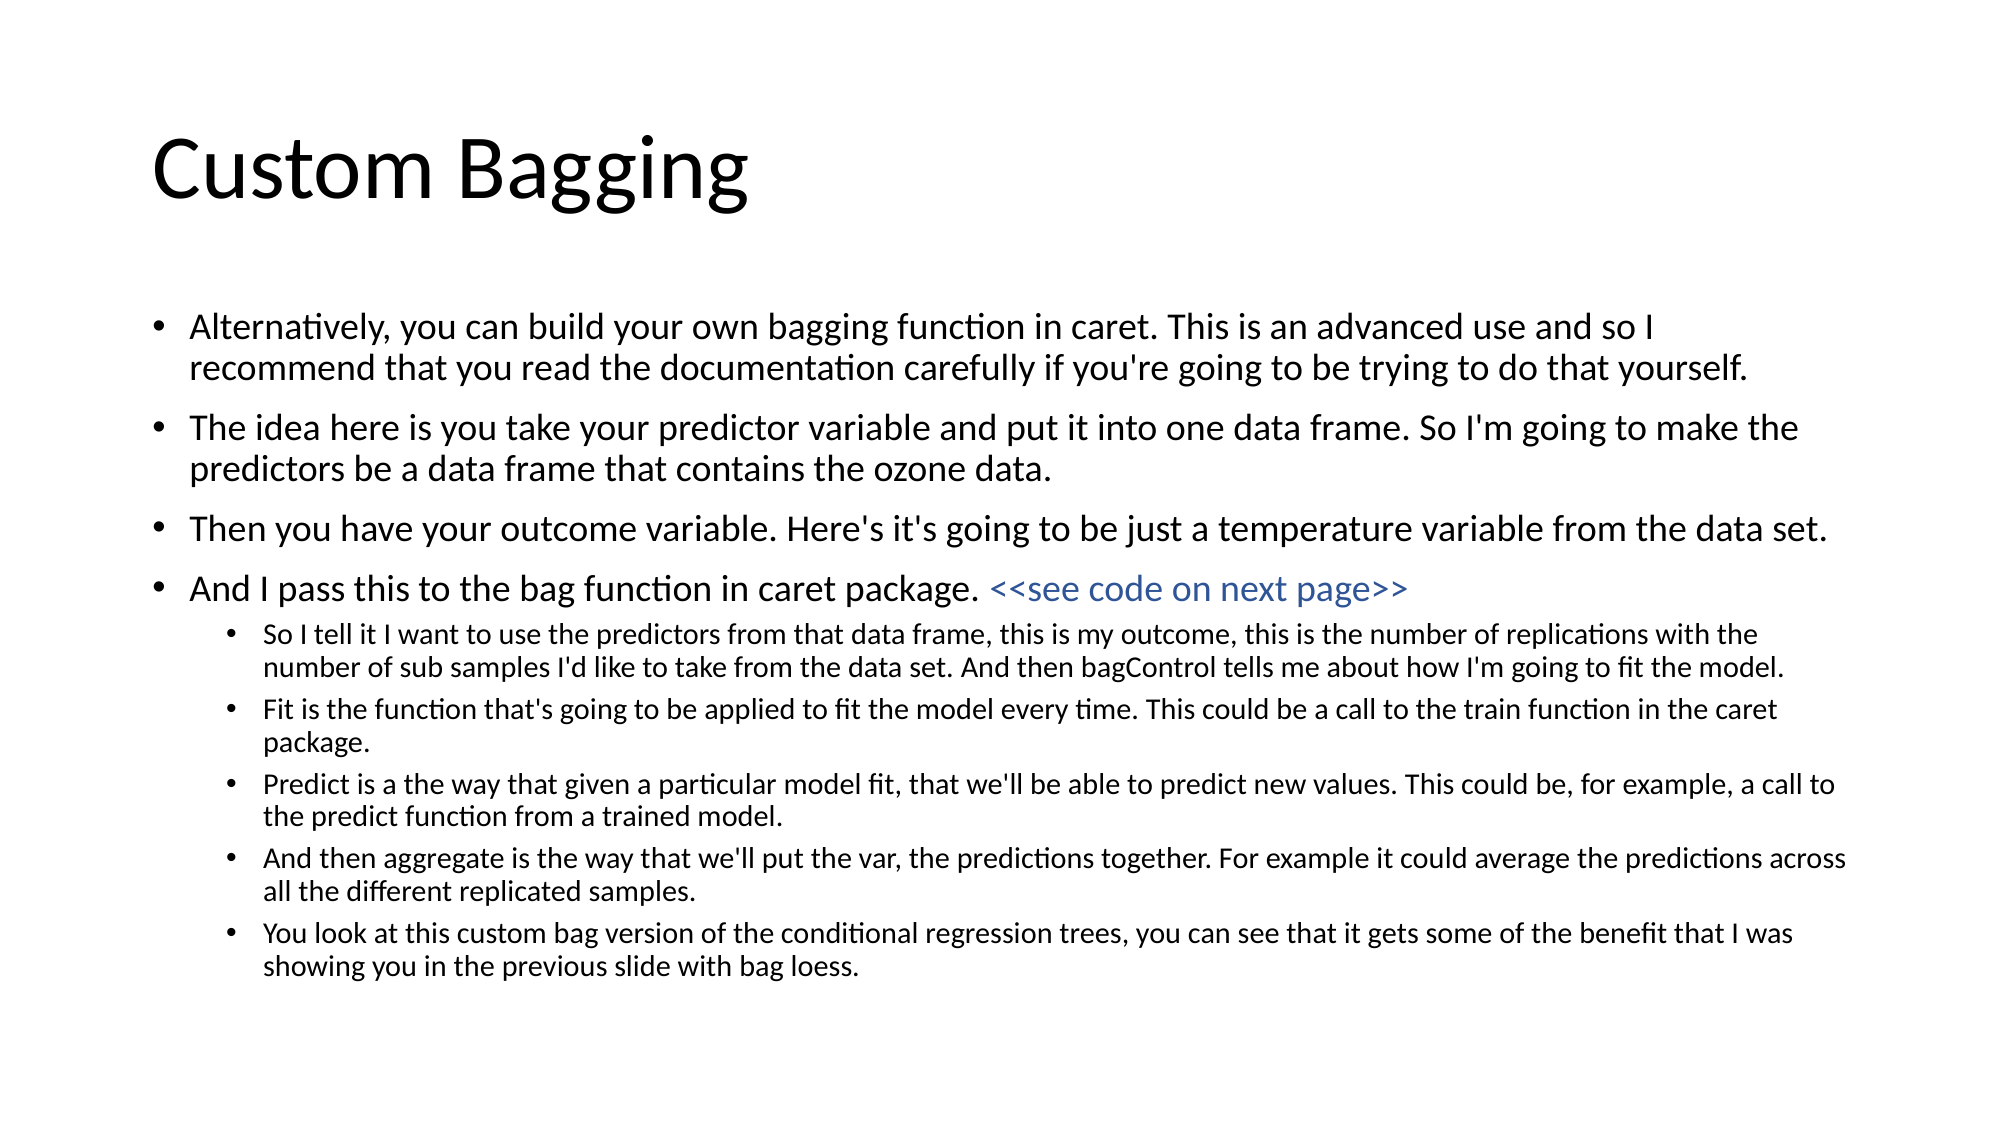

# Custom Bagging
Alternatively, you can build your own bagging function in caret. This is an advanced use and so I recommend that you read the documentation carefully if you're going to be trying to do that yourself.
The idea here is you take your predictor variable and put it into one data frame. So I'm going to make the predictors be a data frame that contains the ozone data.
Then you have your outcome variable. Here's it's going to be just a temperature variable from the data set.
And I pass this to the bag function in caret package. <<see code on next page>>
So I tell it I want to use the predictors from that data frame, this is my outcome, this is the number of replications with the number of sub samples I'd like to take from the data set. And then bagControl tells me about how I'm going to fit the model.
Fit is the function that's going to be applied to fit the model every time. This could be a call to the train function in the caret package.
Predict is a the way that given a particular model fit, that we'll be able to predict new values. This could be, for example, a call to the predict function from a trained model.
And then aggregate is the way that we'll put the var, the predictions together. For example it could average the predictions across all the different replicated samples.
You look at this custom bag version of the conditional regression trees, you can see that it gets some of the benefit that I was showing you in the previous slide with bag loess.